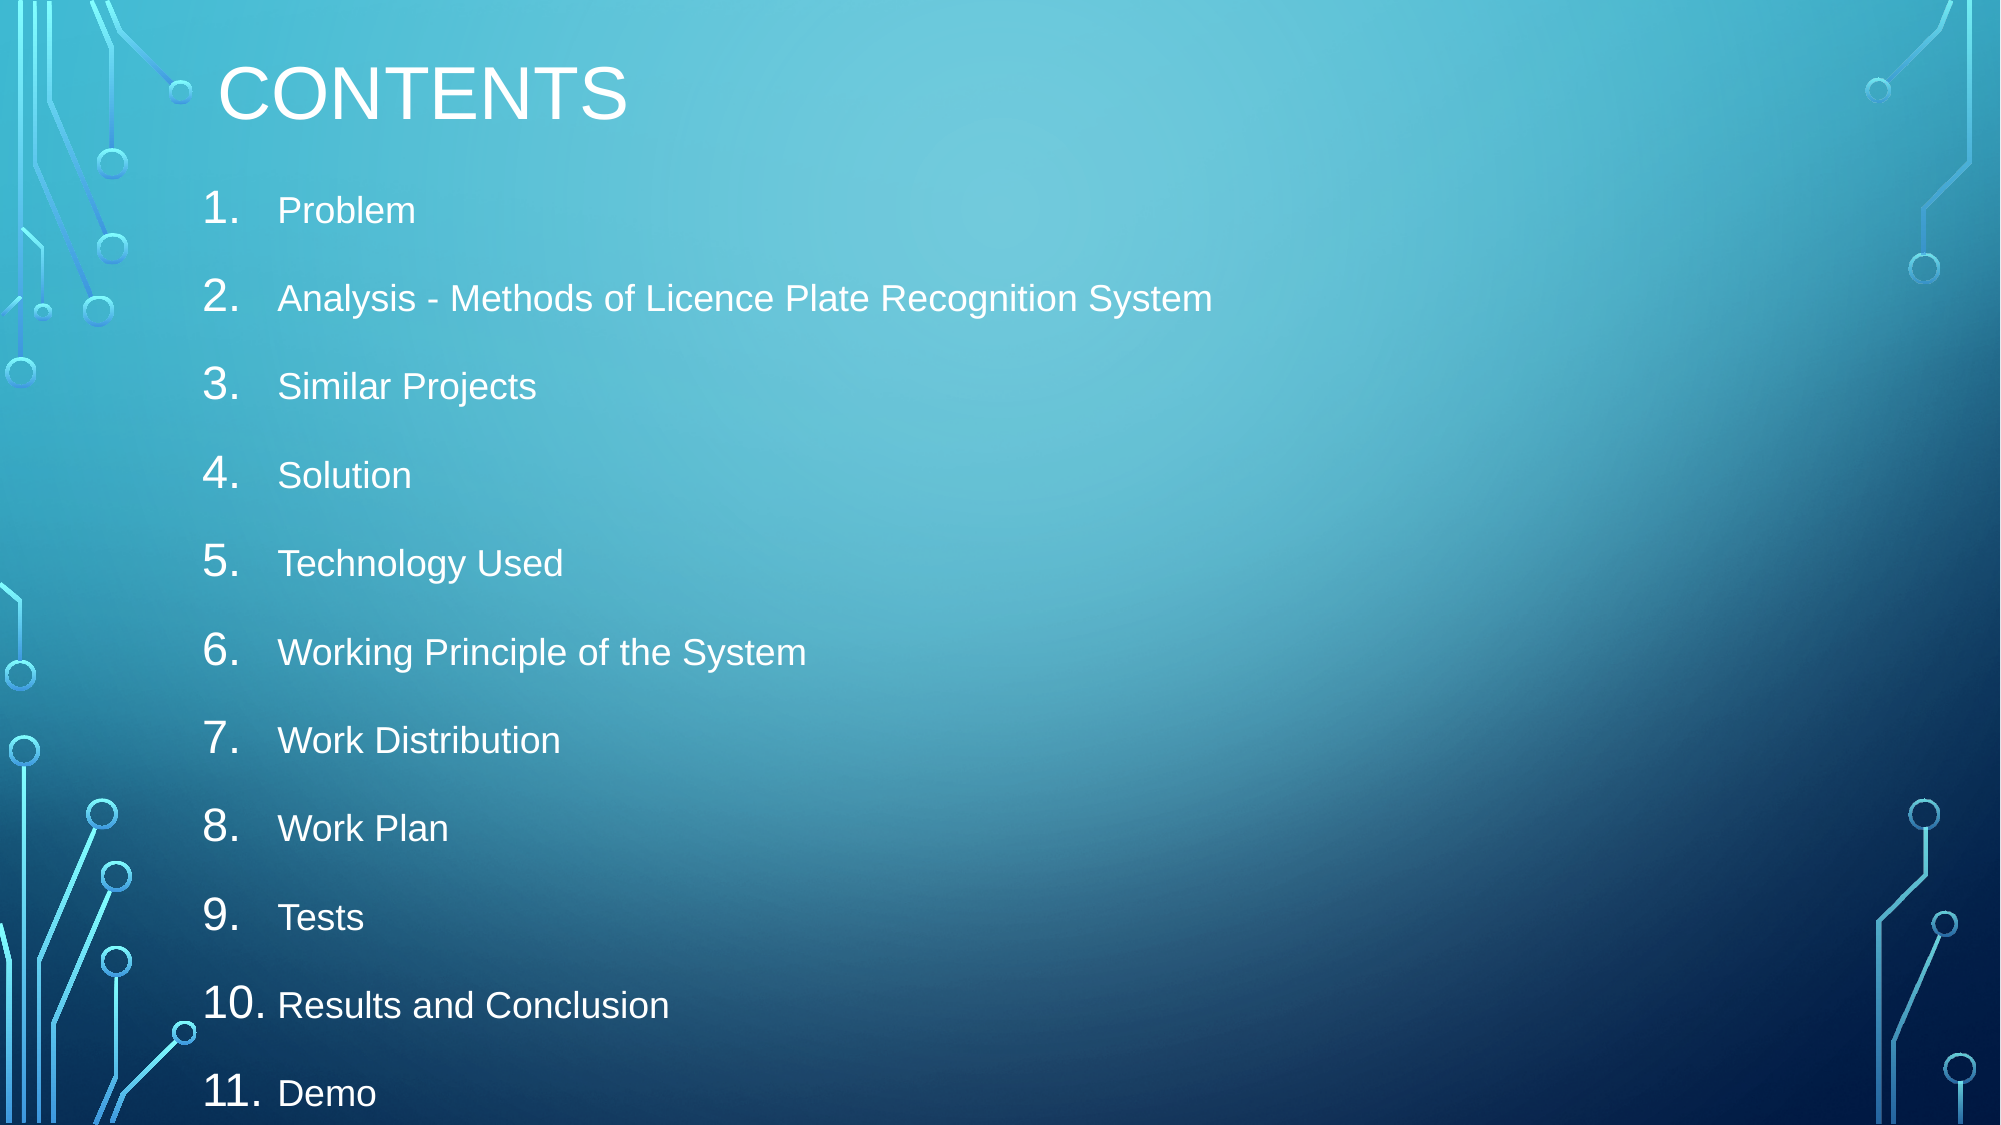

# CONTENTS
Problem
Analysis - Methods of Licence Plate Recognition System
Similar Projects
Solution
Technology Used
Working Principle of the System
Work Distribution
Work Plan
Tests
Results and Conclusion
Demo